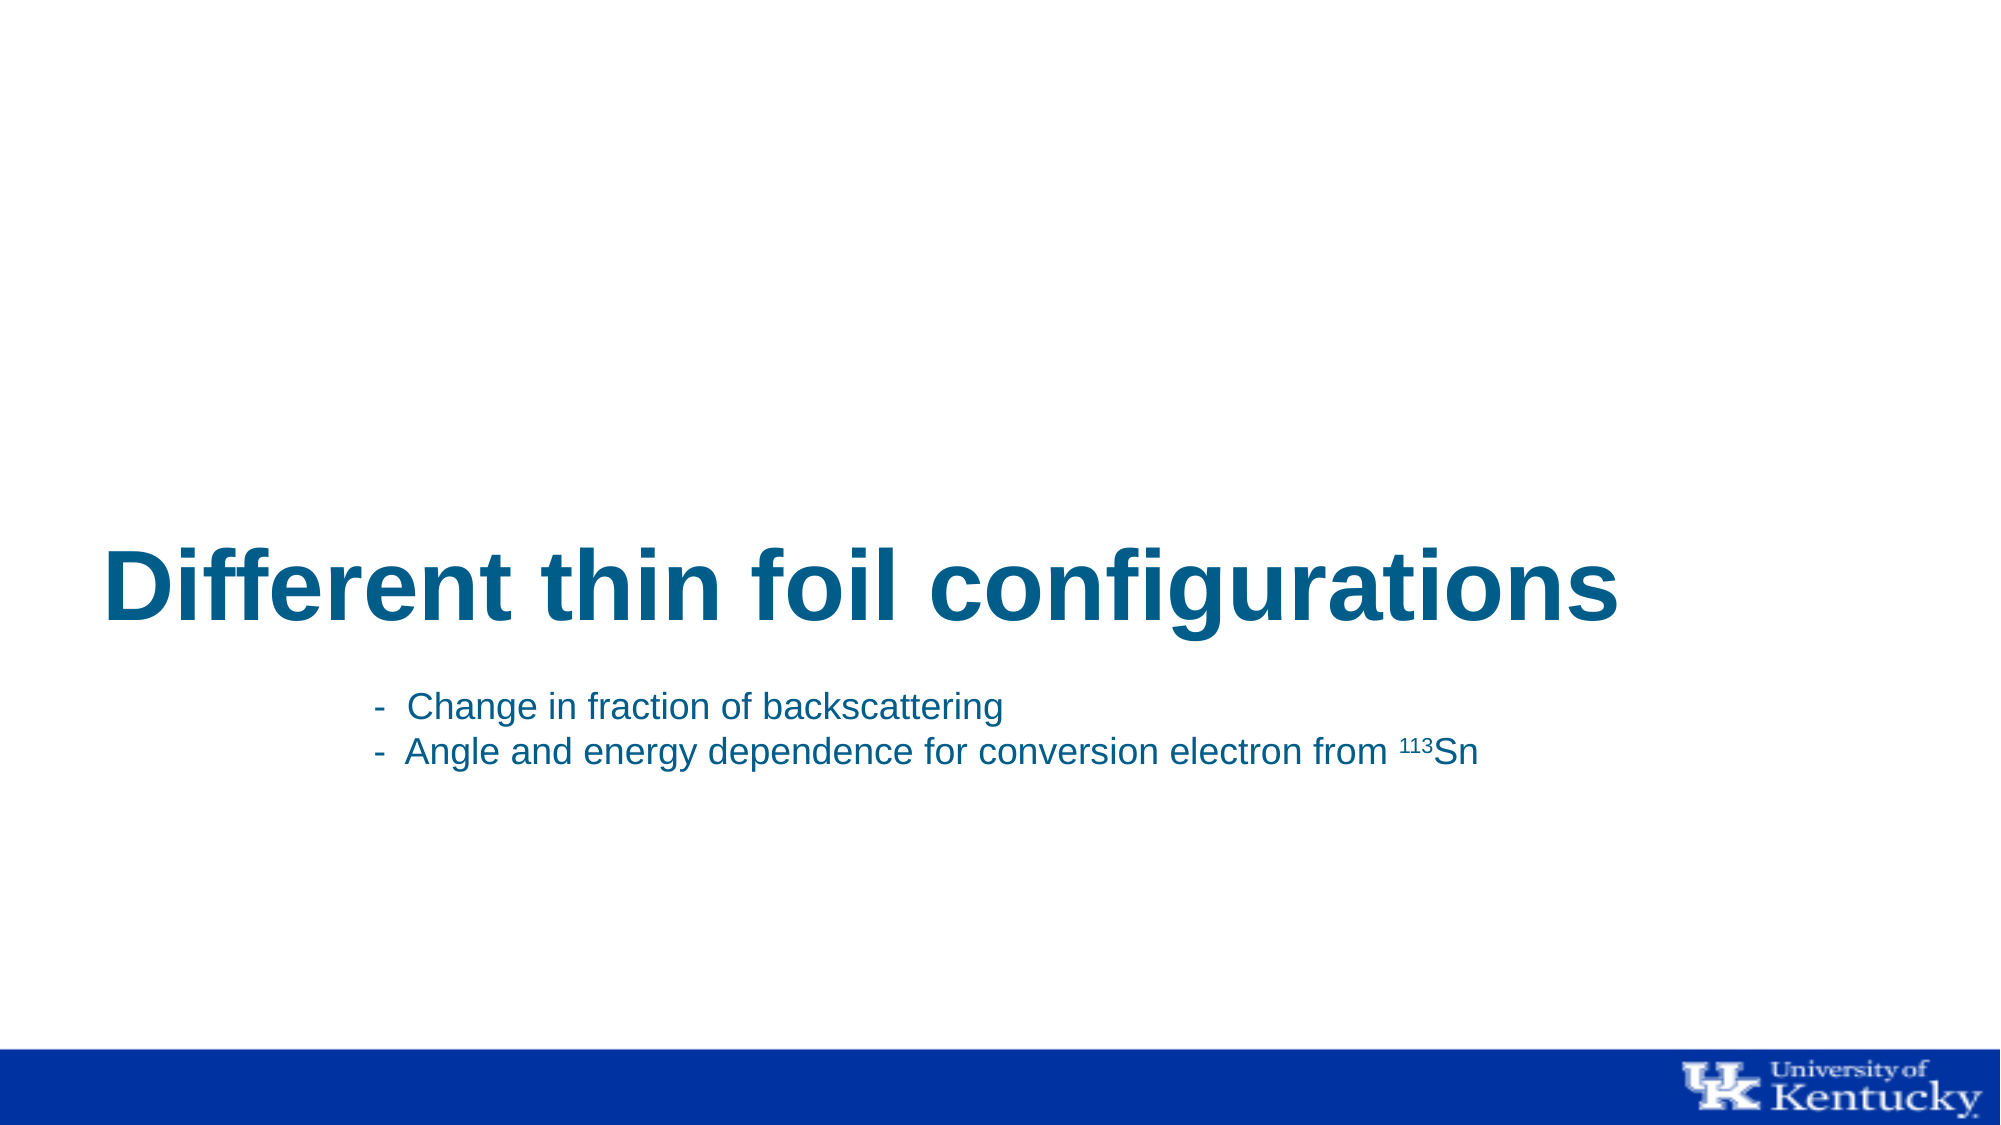

Different thin foil configurations
-  Change in fraction of backscattering
-  Angle and energy dependence for conversion electron from 113Sn